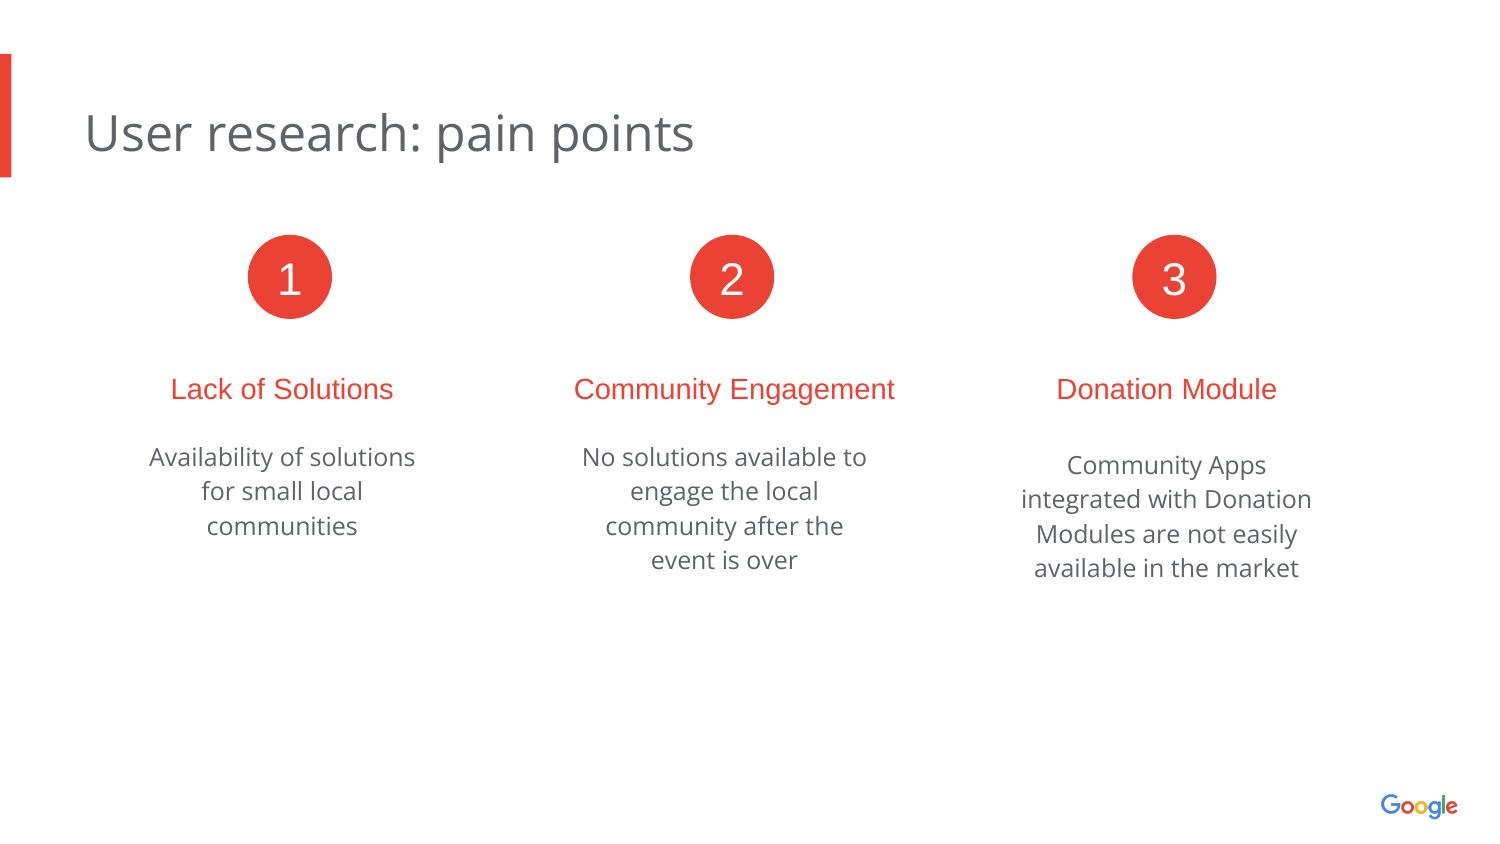

User research: pain points
1
2
3
Lack of Solutions
Community Engagement
Donation Module
Availability of solutions for small local communities
No solutions available to engage the local community after the event is over
Community Apps integrated with Donation Modules are not easily available in the market